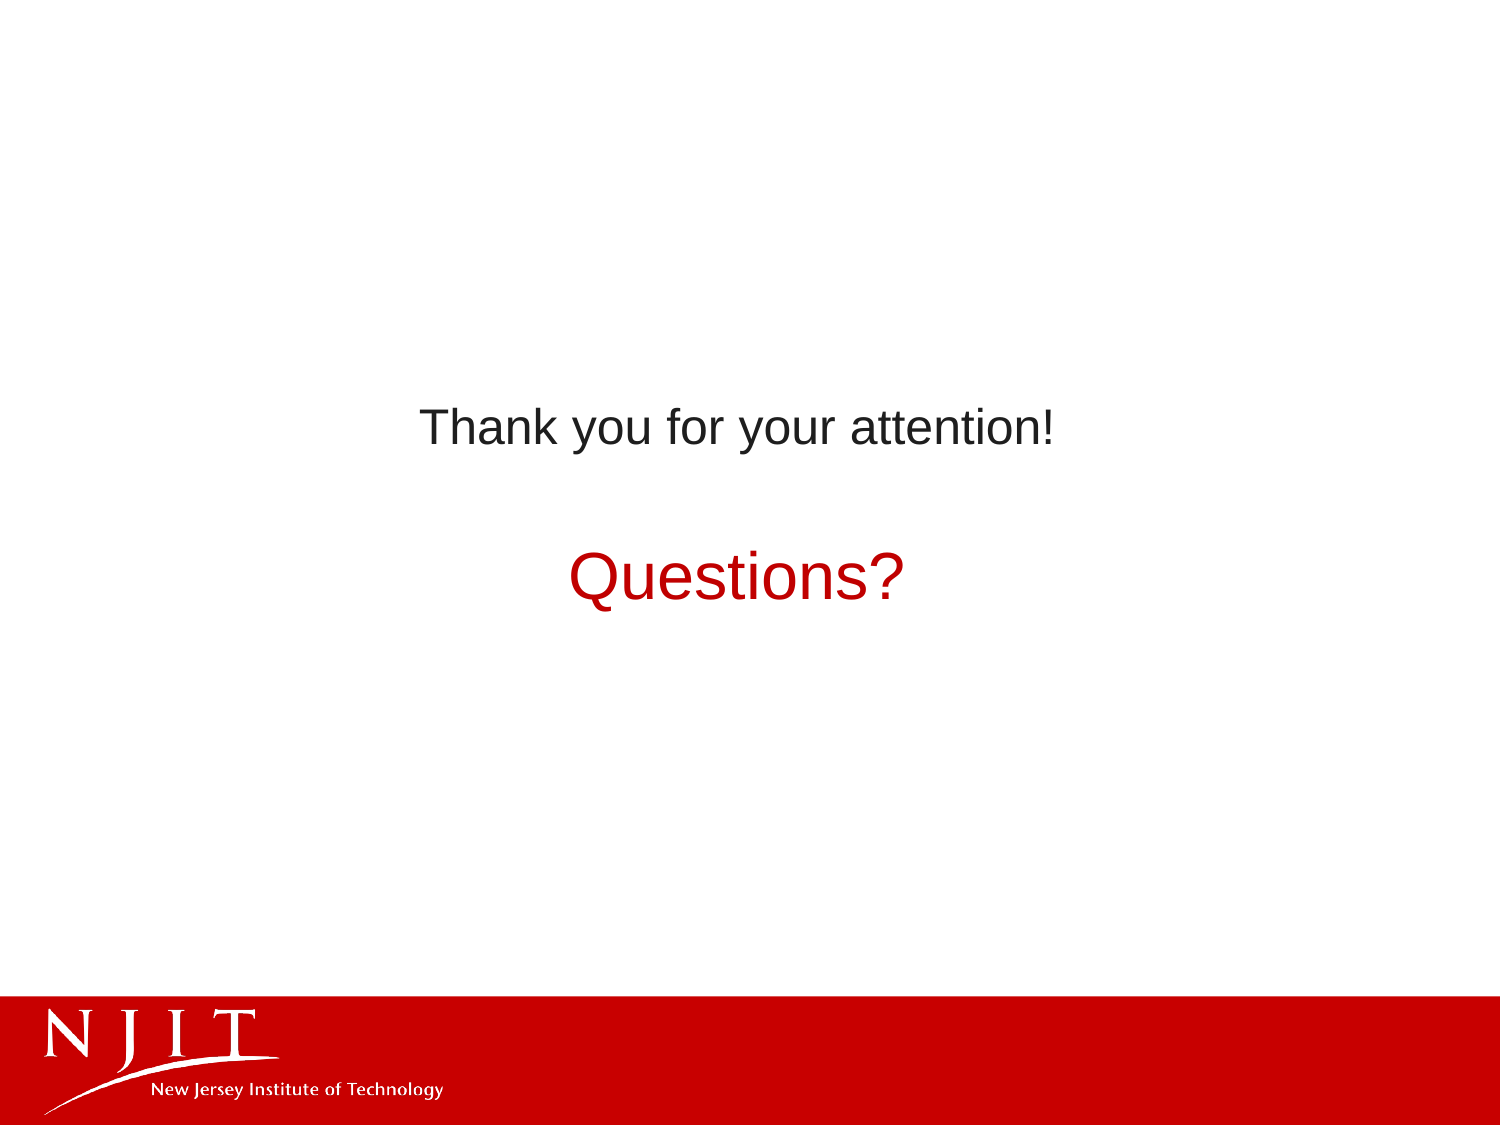

Thank you for your attention!
# Questions?